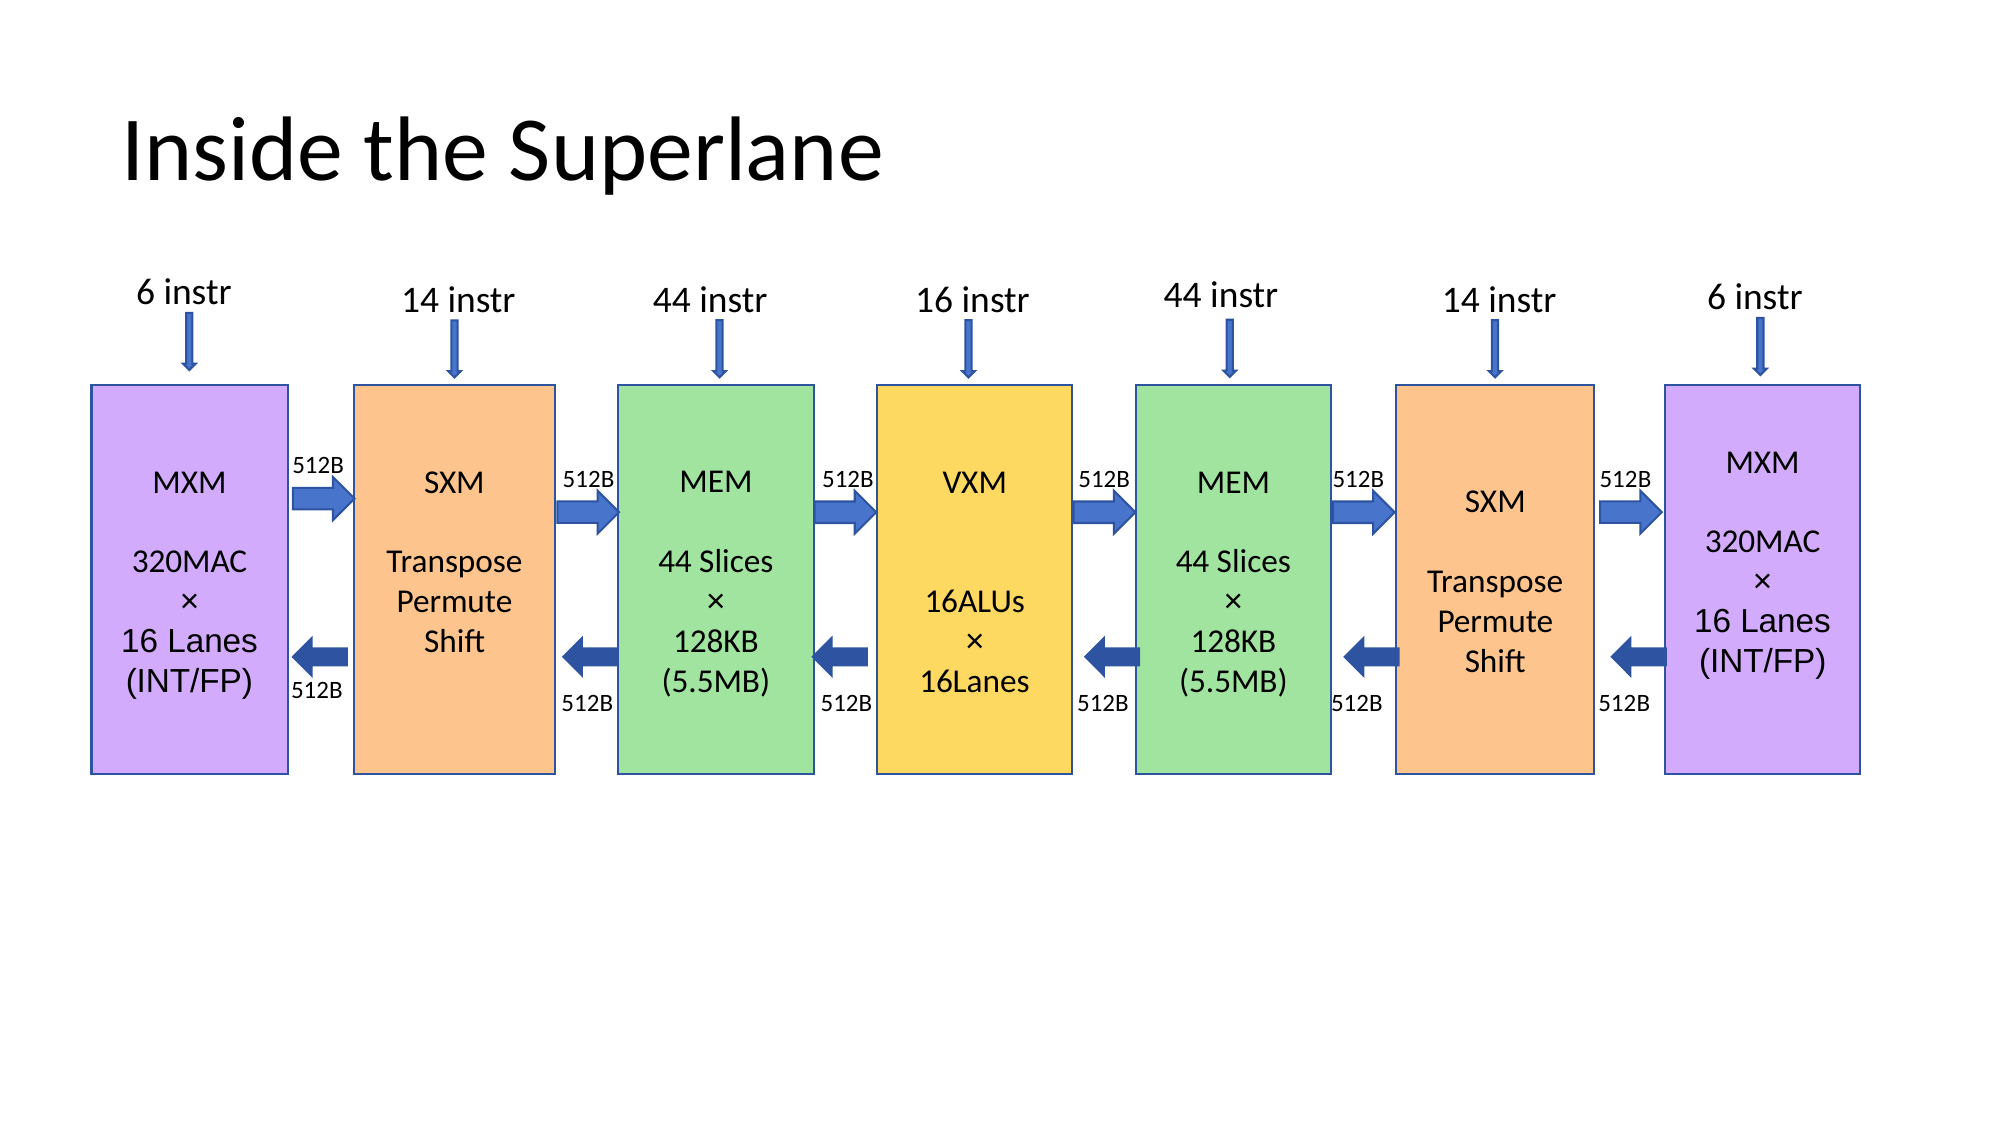

# Inside the Superlane
6 instr
44 instr
6 instr
44 instr
16 instr
14 instr
14 instr

MEM

44 Slices
×
128KB
(5.5MB)
SXM

Transpose
Permute
Shift

SXM

Transpose
Permute
Shift
MXM

320MAC
×
16 Lanes
(INT/FP)
VXM

16ALUs
×
16Lanes
MEM

44 Slices
×
128KB
(5.5MB)
MXM

320MAC
×
16 Lanes
(INT/FP)

512B
512B
512B
512B
512B
512B

512B
512B
512B
512B
512B
512B